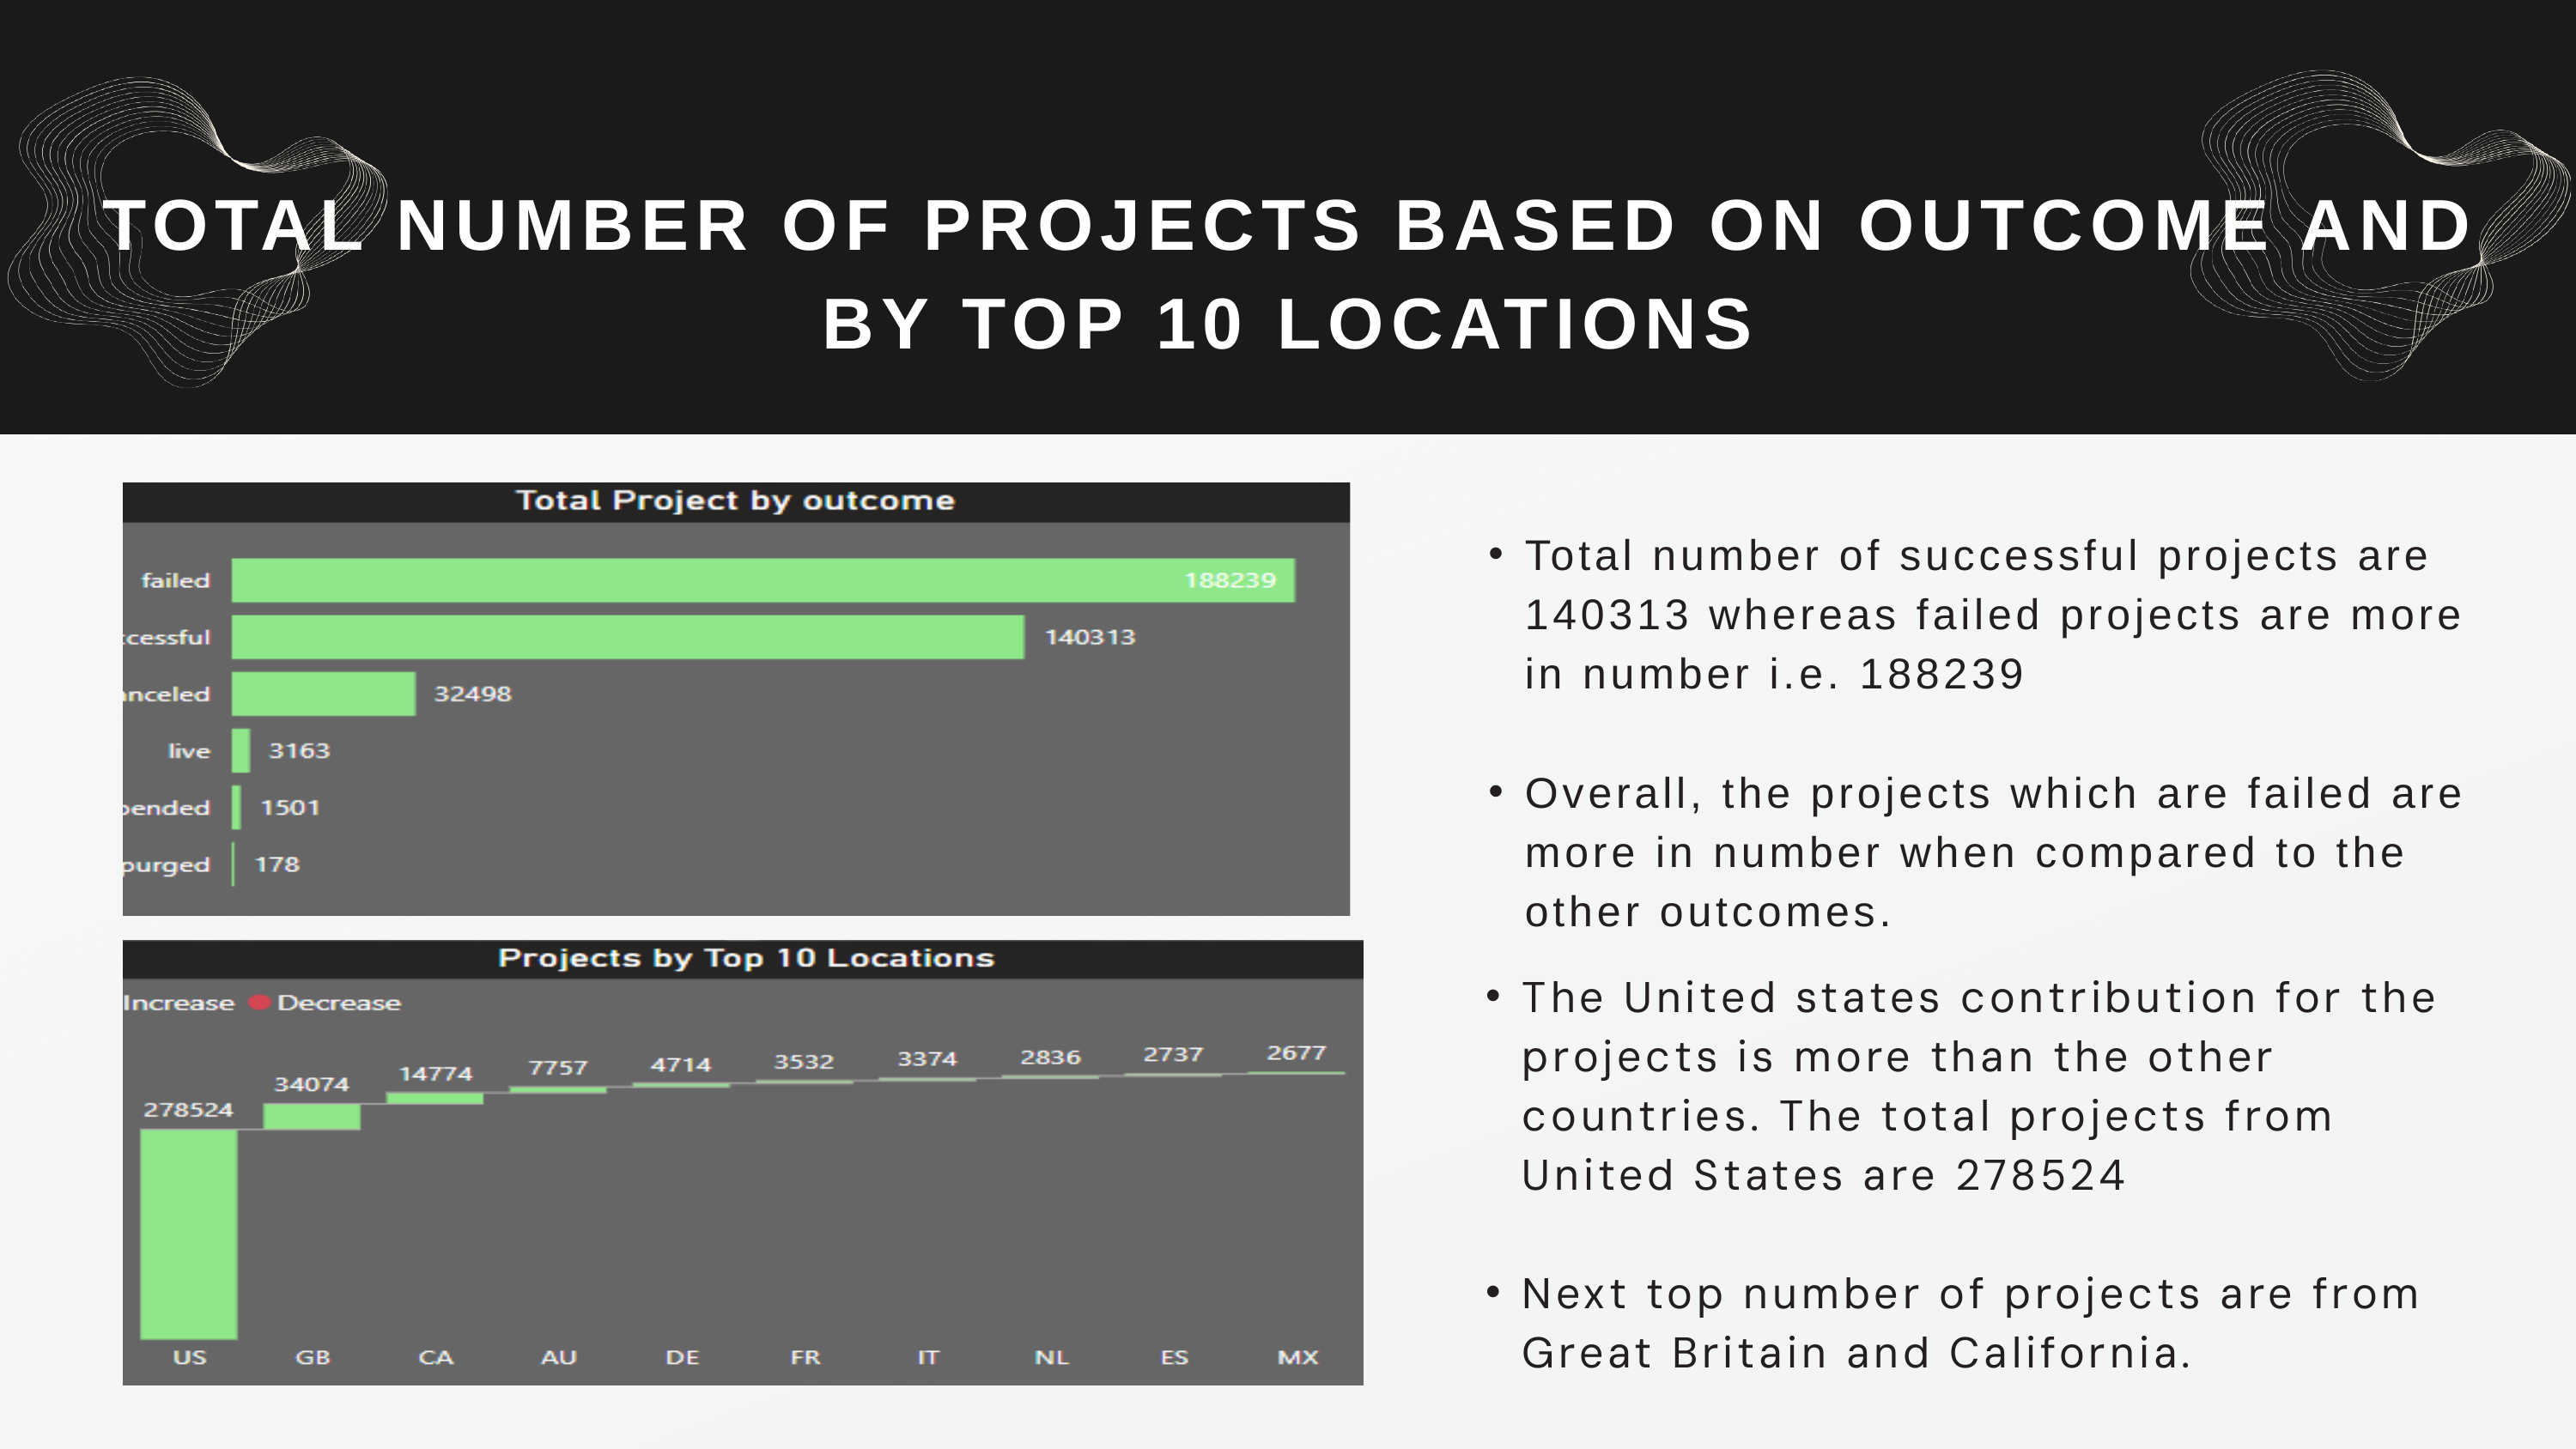

TOTAL NUMBER OF PROJECTS BASED ON OUTCOME AND
BY TOP 10 LOCATIONS

Total number of successful projects are 140313 whereas failed projects are more in number i.e. 188239

Overall, the projects which are failed are more in number when compared to the other outcomes.

The United states contribution for the projects is more than the other countries. The total projects from United States are 278524

Next top number of projects are from Great Britain and California.